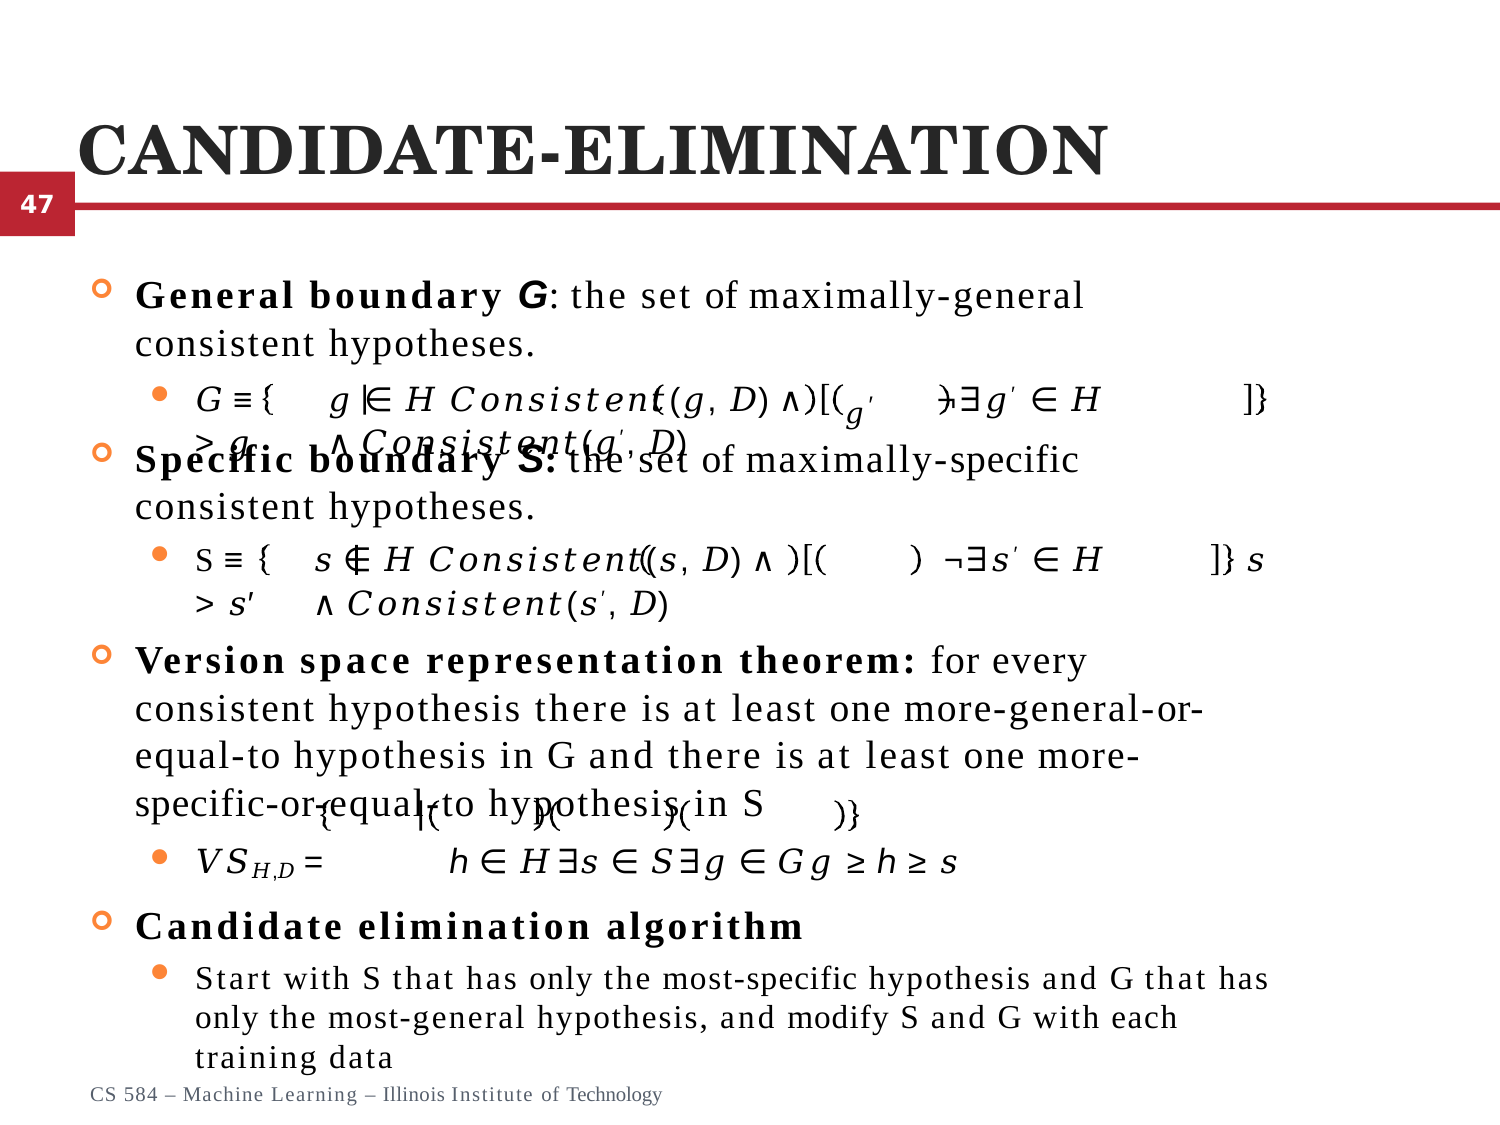

# Candidate-Elimination
General boundary G: the set of maximally-general consistent hypotheses.
𝑔′
𝐺 ≡	𝑔 ∈ 𝐻 𝐶𝑜𝑛𝑠𝑖𝑠𝑡𝑒𝑛𝑡(𝑔, 𝐷) ∧	¬∃𝑔′ ∈ 𝐻	> 𝑔	∧ 𝐶𝑜𝑛𝑠𝑖𝑠𝑡𝑒𝑛𝑡(𝑔′, 𝐷)

Specific boundary S: the set of maximally-specific
consistent hypotheses.
S ≡	𝑠 ∈ 𝐻 𝐶𝑜𝑛𝑠𝑖𝑠𝑡𝑒𝑛𝑡(𝑠, 𝐷) ∧	¬∃𝑠′ ∈ 𝐻	𝑠 > 𝑠′	∧ 𝐶𝑜𝑛𝑠𝑖𝑠𝑡𝑒𝑛𝑡(𝑠′, 𝐷)
Version space representation theorem: for every consistent hypothesis there is at least one more-general-or- equal-to hypothesis in G and there is at least one more- specific-or-equal-to hypothesis in S
𝑉𝑆𝐻,𝐷 =	ℎ ∈ 𝐻	∃𝑠 ∈ 𝑆	∃𝑔 ∈ 𝐺	𝑔 ≥ ℎ ≥ 𝑠
Candidate elimination algorithm
Start with S that has only the most-specific hypothesis and G that has only the most-general hypothesis, and modify S and G with each training data

35
CS 584 – Machine Learning – Illinois Institute of Technology